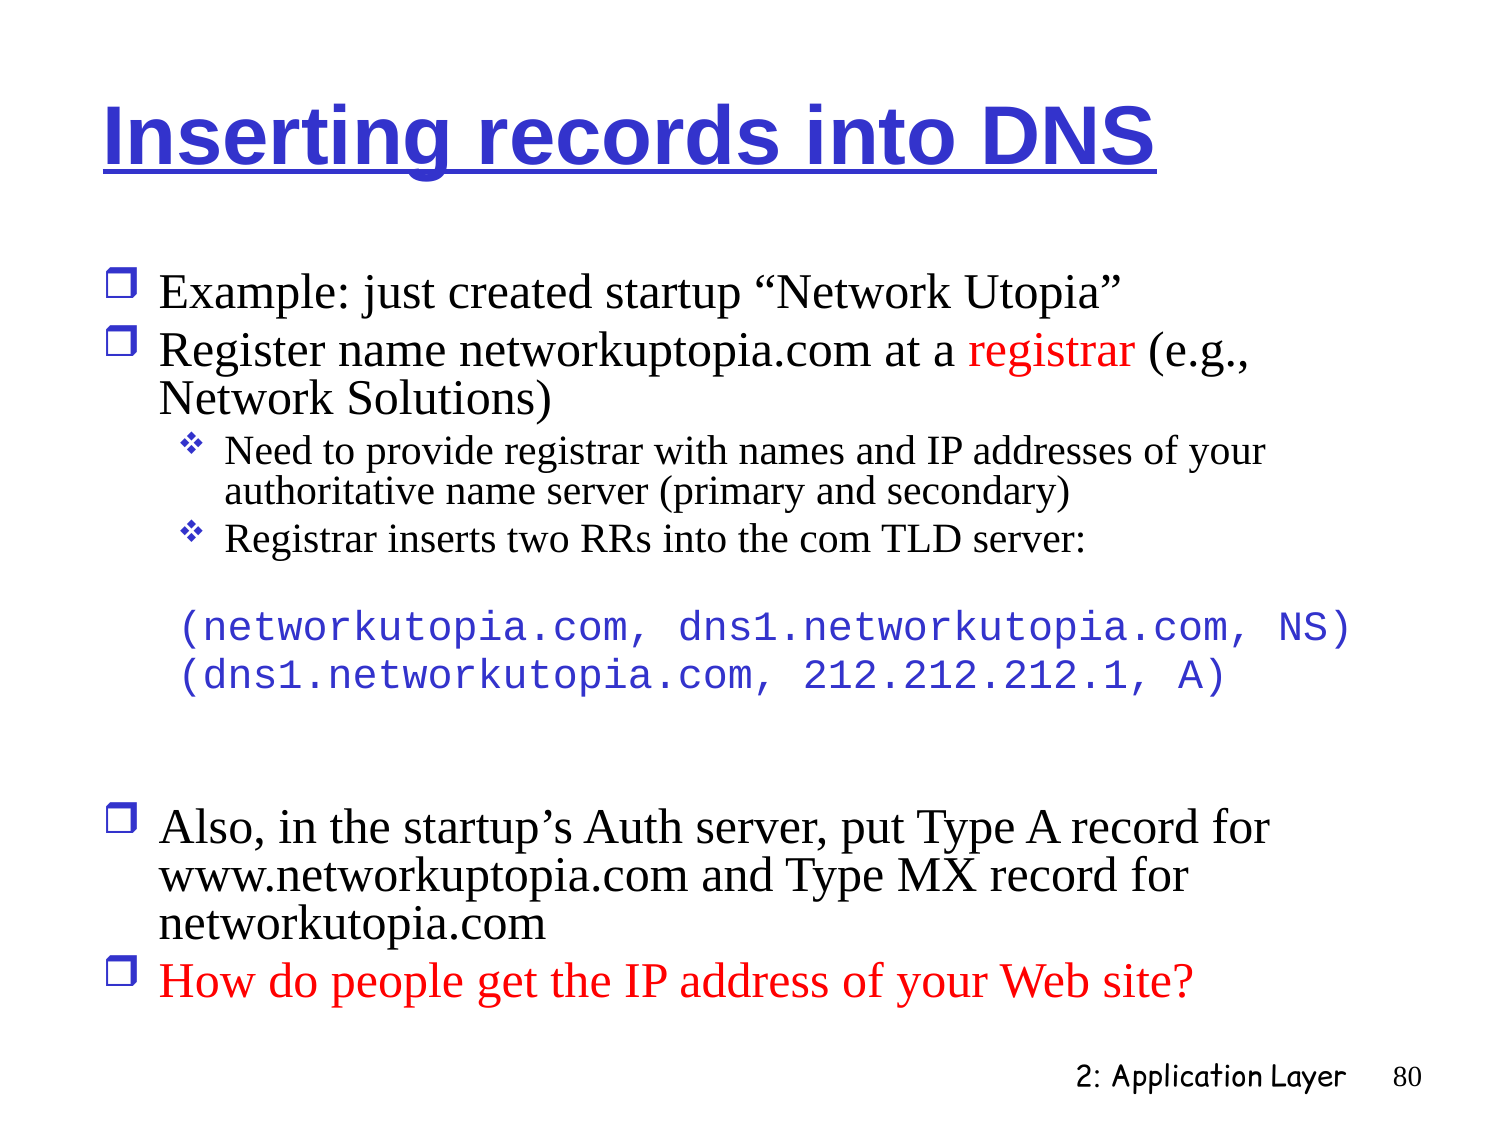

# Inserting records into DNS
Example: just created startup “Network Utopia”
Register name networkuptopia.com at a registrar (e.g., Network Solutions)
Need to provide registrar with names and IP addresses of your authoritative name server (primary and secondary)
Registrar inserts two RRs into the com TLD server:
(networkutopia.com, dns1.networkutopia.com, NS)
(dns1.networkutopia.com, 212.212.212.1, A)

Also, in the startup’s Auth server, put Type A record for www.networkuptopia.com and Type MX record for networkutopia.com
How do people get the IP address of your Web site?

2: Application Layer
80